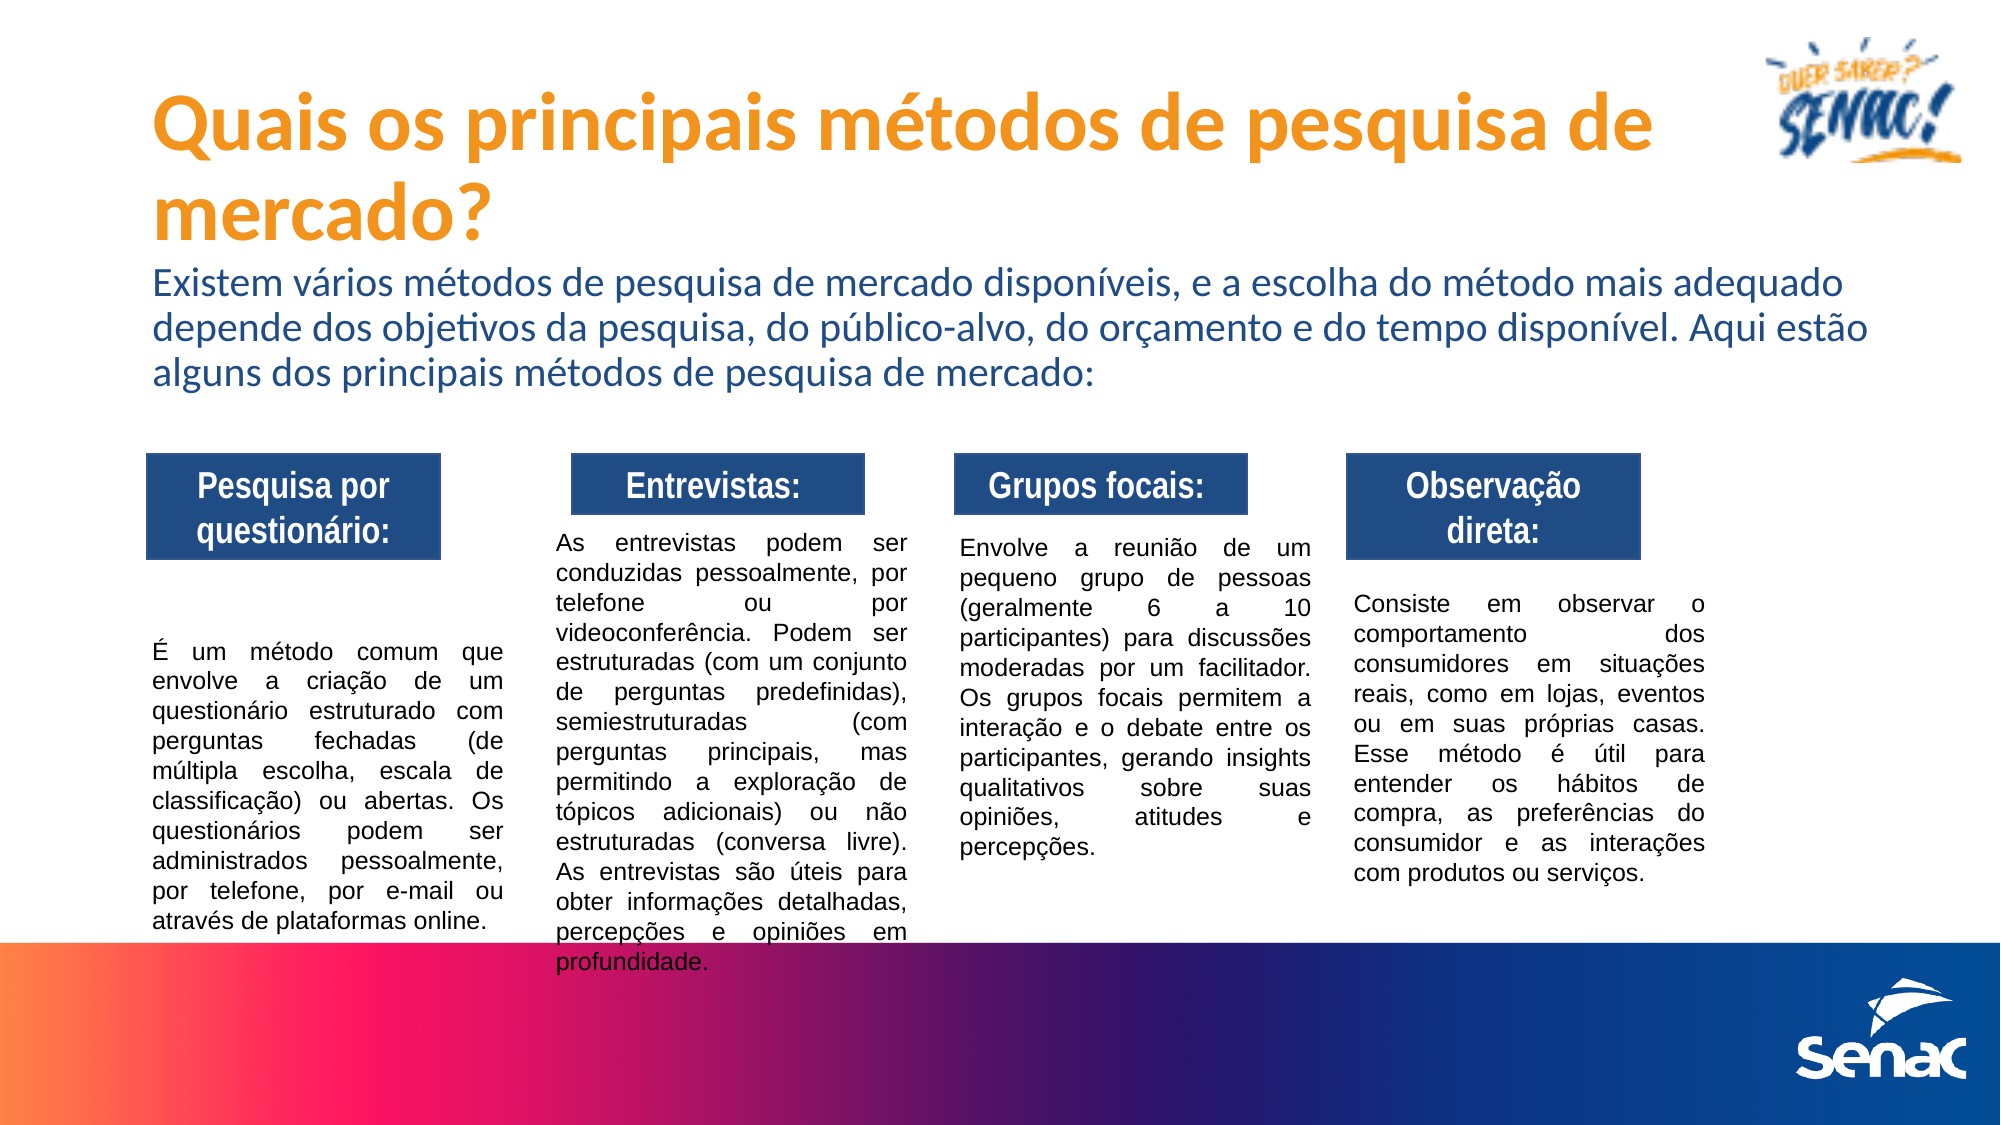

# Quais os principais métodos de pesquisa de mercado?
Existem vários métodos de pesquisa de mercado disponíveis, e a escolha do método mais adequado depende dos objetivos da pesquisa, do público-alvo, do orçamento e do tempo disponível. Aqui estão alguns dos principais métodos de pesquisa de mercado:
Pesquisa por questionário:
Entrevistas:
Grupos focais:
Observação direta:
As entrevistas podem ser conduzidas pessoalmente, por telefone ou por videoconferência. Podem ser estruturadas (com um conjunto de perguntas predefinidas), semiestruturadas (com perguntas principais, mas permitindo a exploração de tópicos adicionais) ou não estruturadas (conversa livre). As entrevistas são úteis para obter informações detalhadas, percepções e opiniões em profundidade.
Envolve a reunião de um pequeno grupo de pessoas (geralmente 6 a 10 participantes) para discussões moderadas por um facilitador. Os grupos focais permitem a interação e o debate entre os participantes, gerando insights qualitativos sobre suas opiniões, atitudes e percepções.
Consiste em observar o comportamento dos consumidores em situações reais, como em lojas, eventos ou em suas próprias casas. Esse método é útil para entender os hábitos de compra, as preferências do consumidor e as interações com produtos ou serviços.
É um método comum que envolve a criação de um questionário estruturado com perguntas fechadas (de múltipla escolha, escala de classificação) ou abertas. Os questionários podem ser administrados pessoalmente, por telefone, por e-mail ou através de plataformas online.